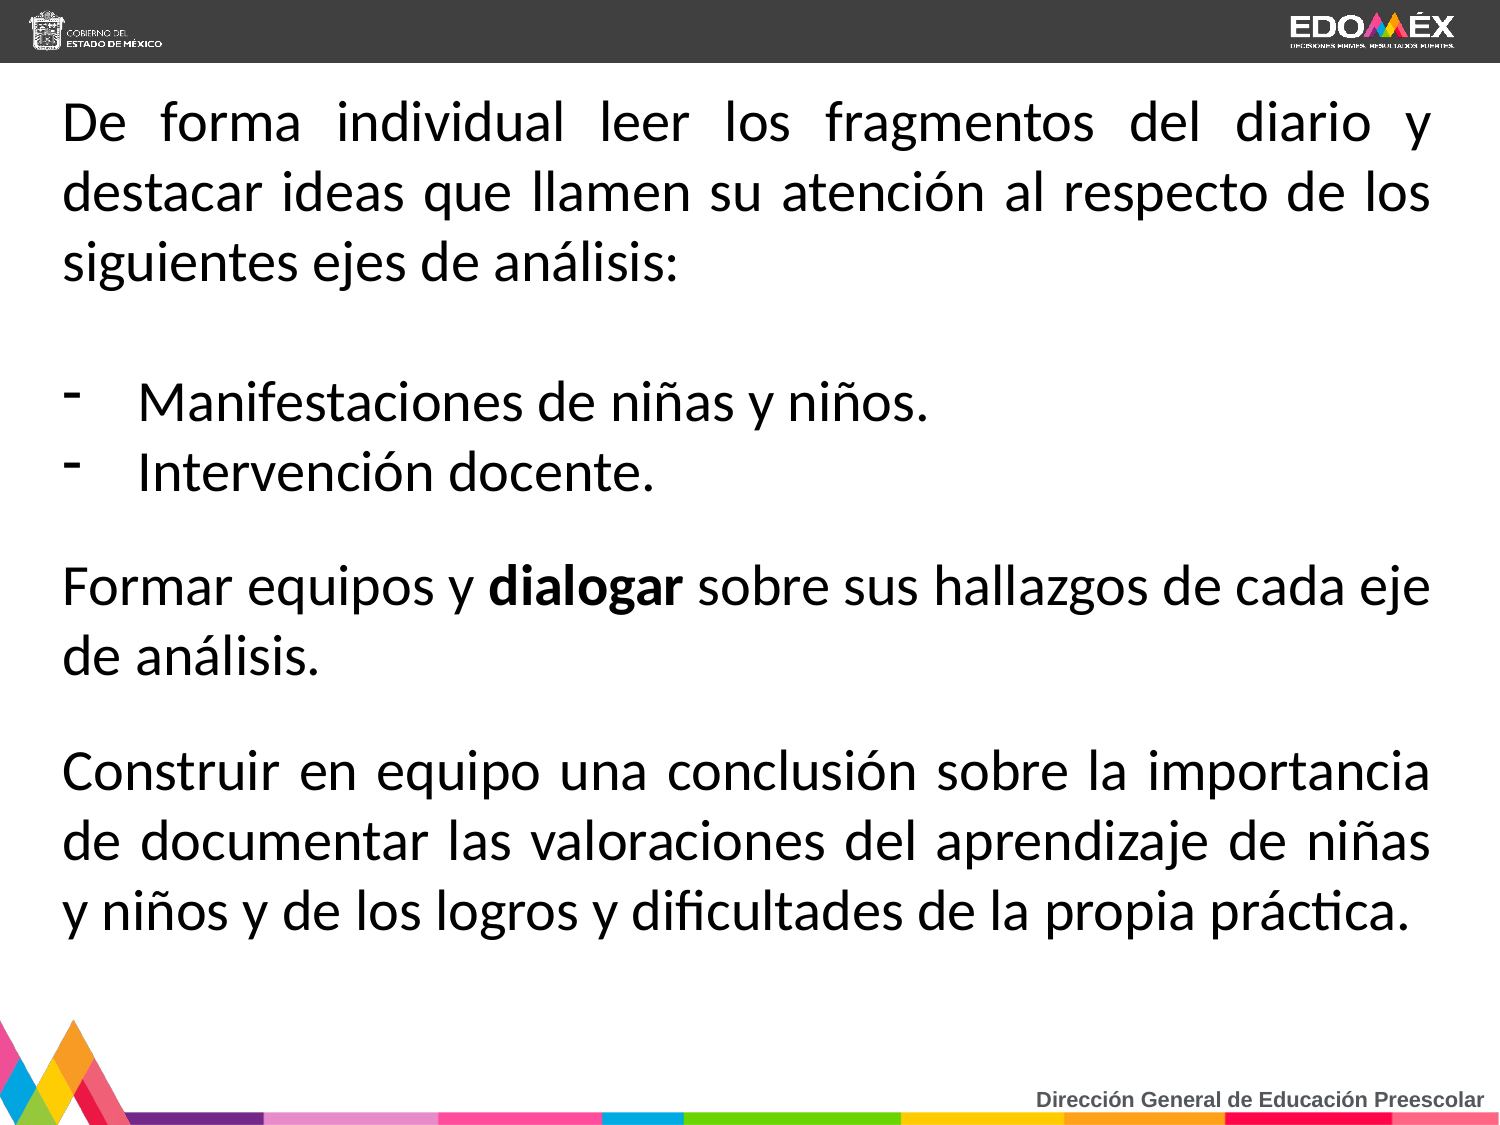

De forma individual leer los fragmentos del diario y destacar ideas que llamen su atención al respecto de los siguientes ejes de análisis:

Manifestaciones de niñas y niños.
Intervención docente.
Formar equipos y dialogar sobre sus hallazgos de cada eje de análisis.
Construir en equipo una conclusión sobre la importancia de documentar las valoraciones del aprendizaje de niñas y niños y de los logros y dificultades de la propia práctica.